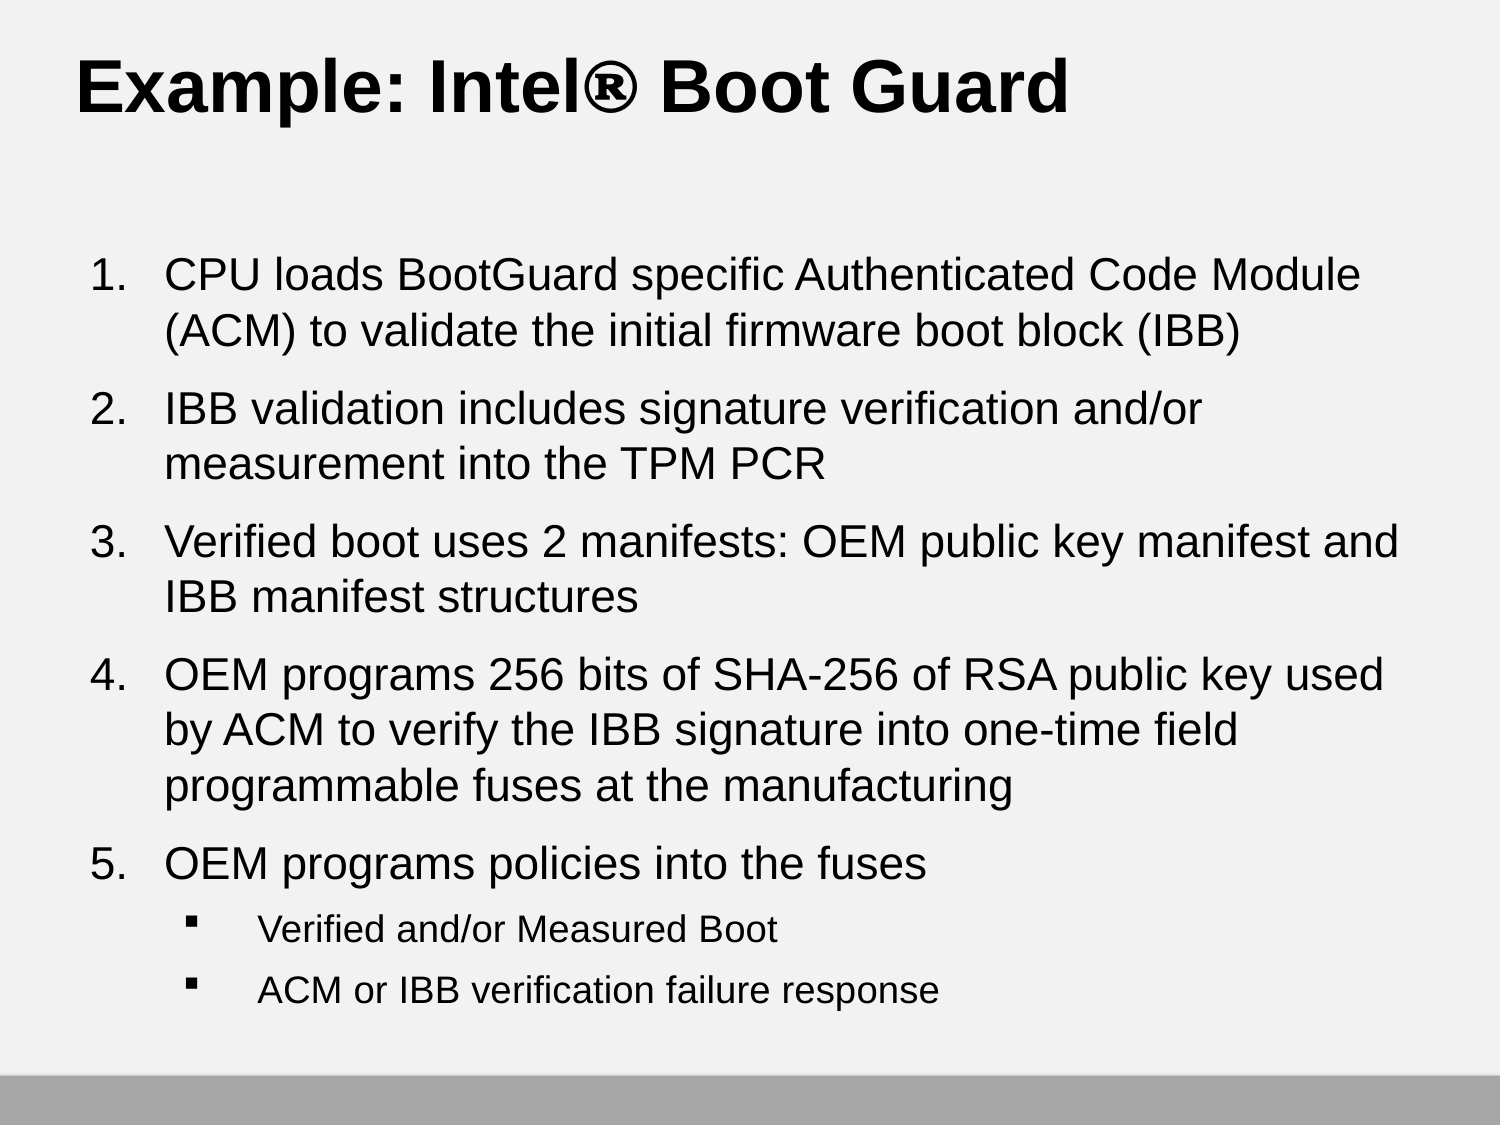

# Example: Intel® Boot Guard
CPU loads BootGuard specific Authenticated Code Module (ACM) to validate the initial firmware boot block (IBB)
IBB validation includes signature verification and/or measurement into the TPM PCR
Verified boot uses 2 manifests: OEM public key manifest and IBB manifest structures
OEM programs 256 bits of SHA-256 of RSA public key used by ACM to verify the IBB signature into one-time field programmable fuses at the manufacturing
OEM programs policies into the fuses
Verified and/or Measured Boot
ACM or IBB verification failure response